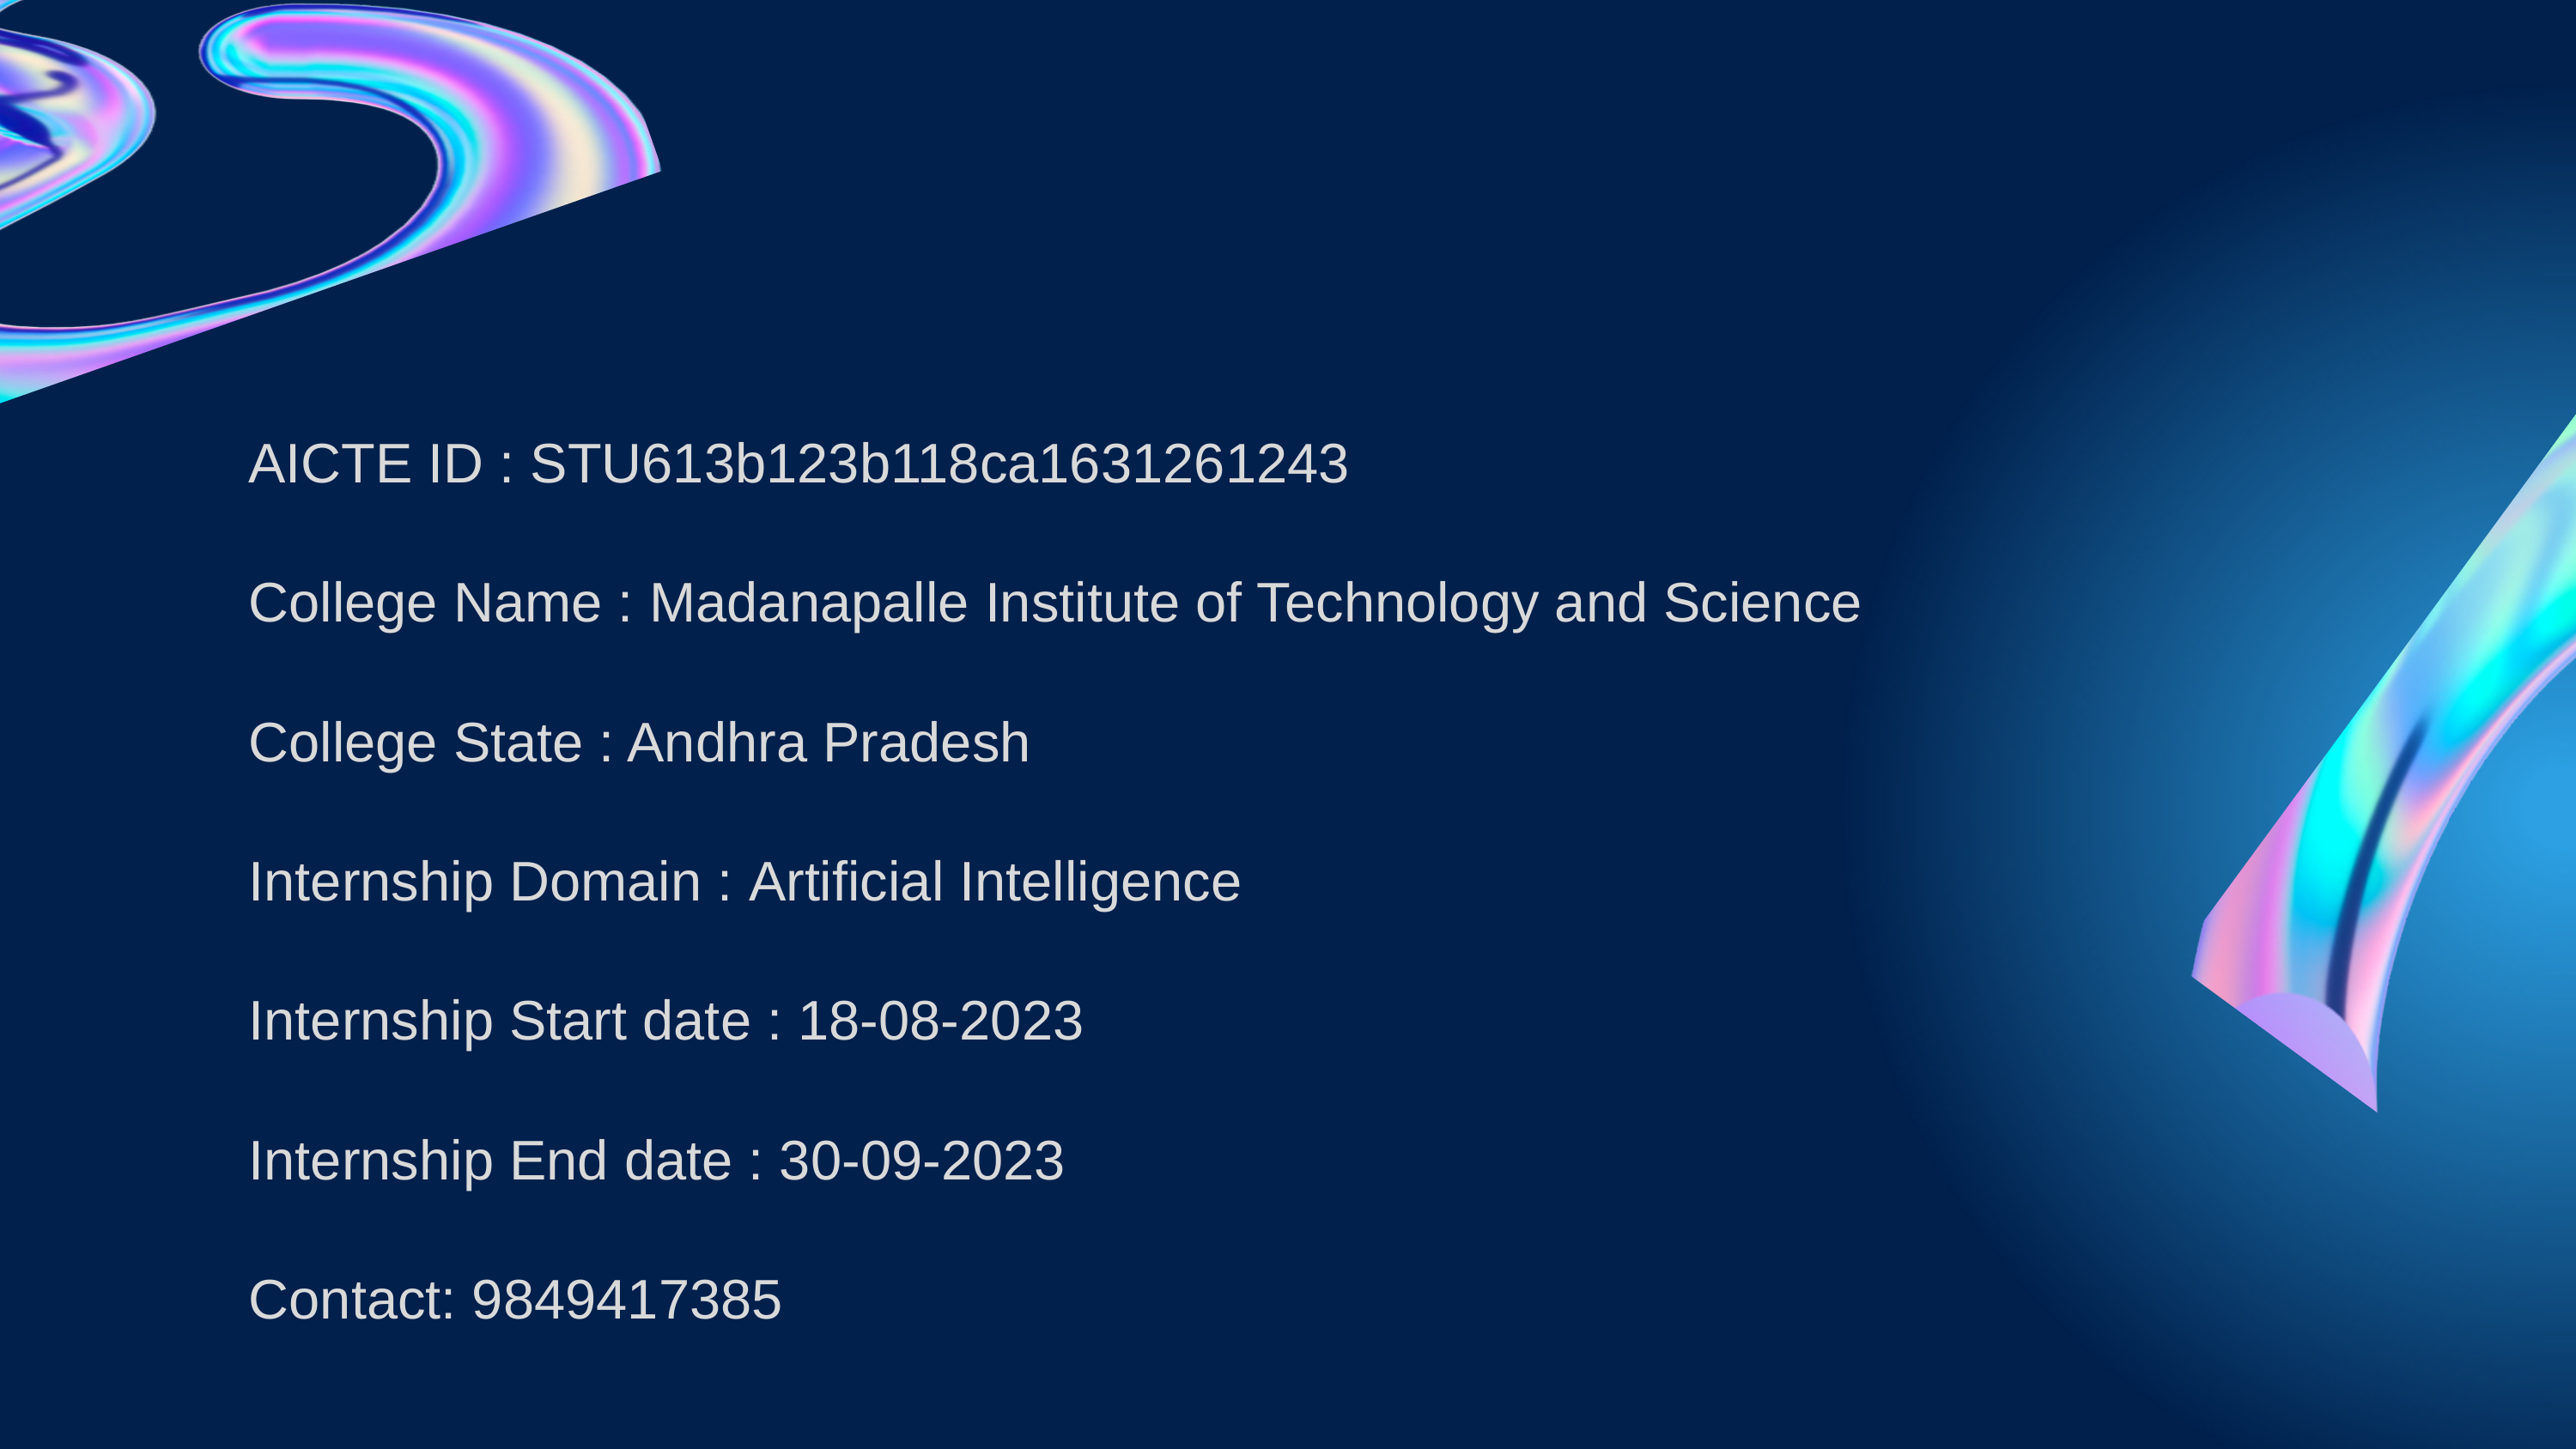

AICTE ID : STU613b123b118ca1631261243
College Name : Madanapalle Institute of Technology and Science
College State : Andhra Pradesh
Internship Domain : Artificial Intelligence
Internship Start date : 18-08-2023
Internship End date : 30-09-2023
Contact: 9849417385